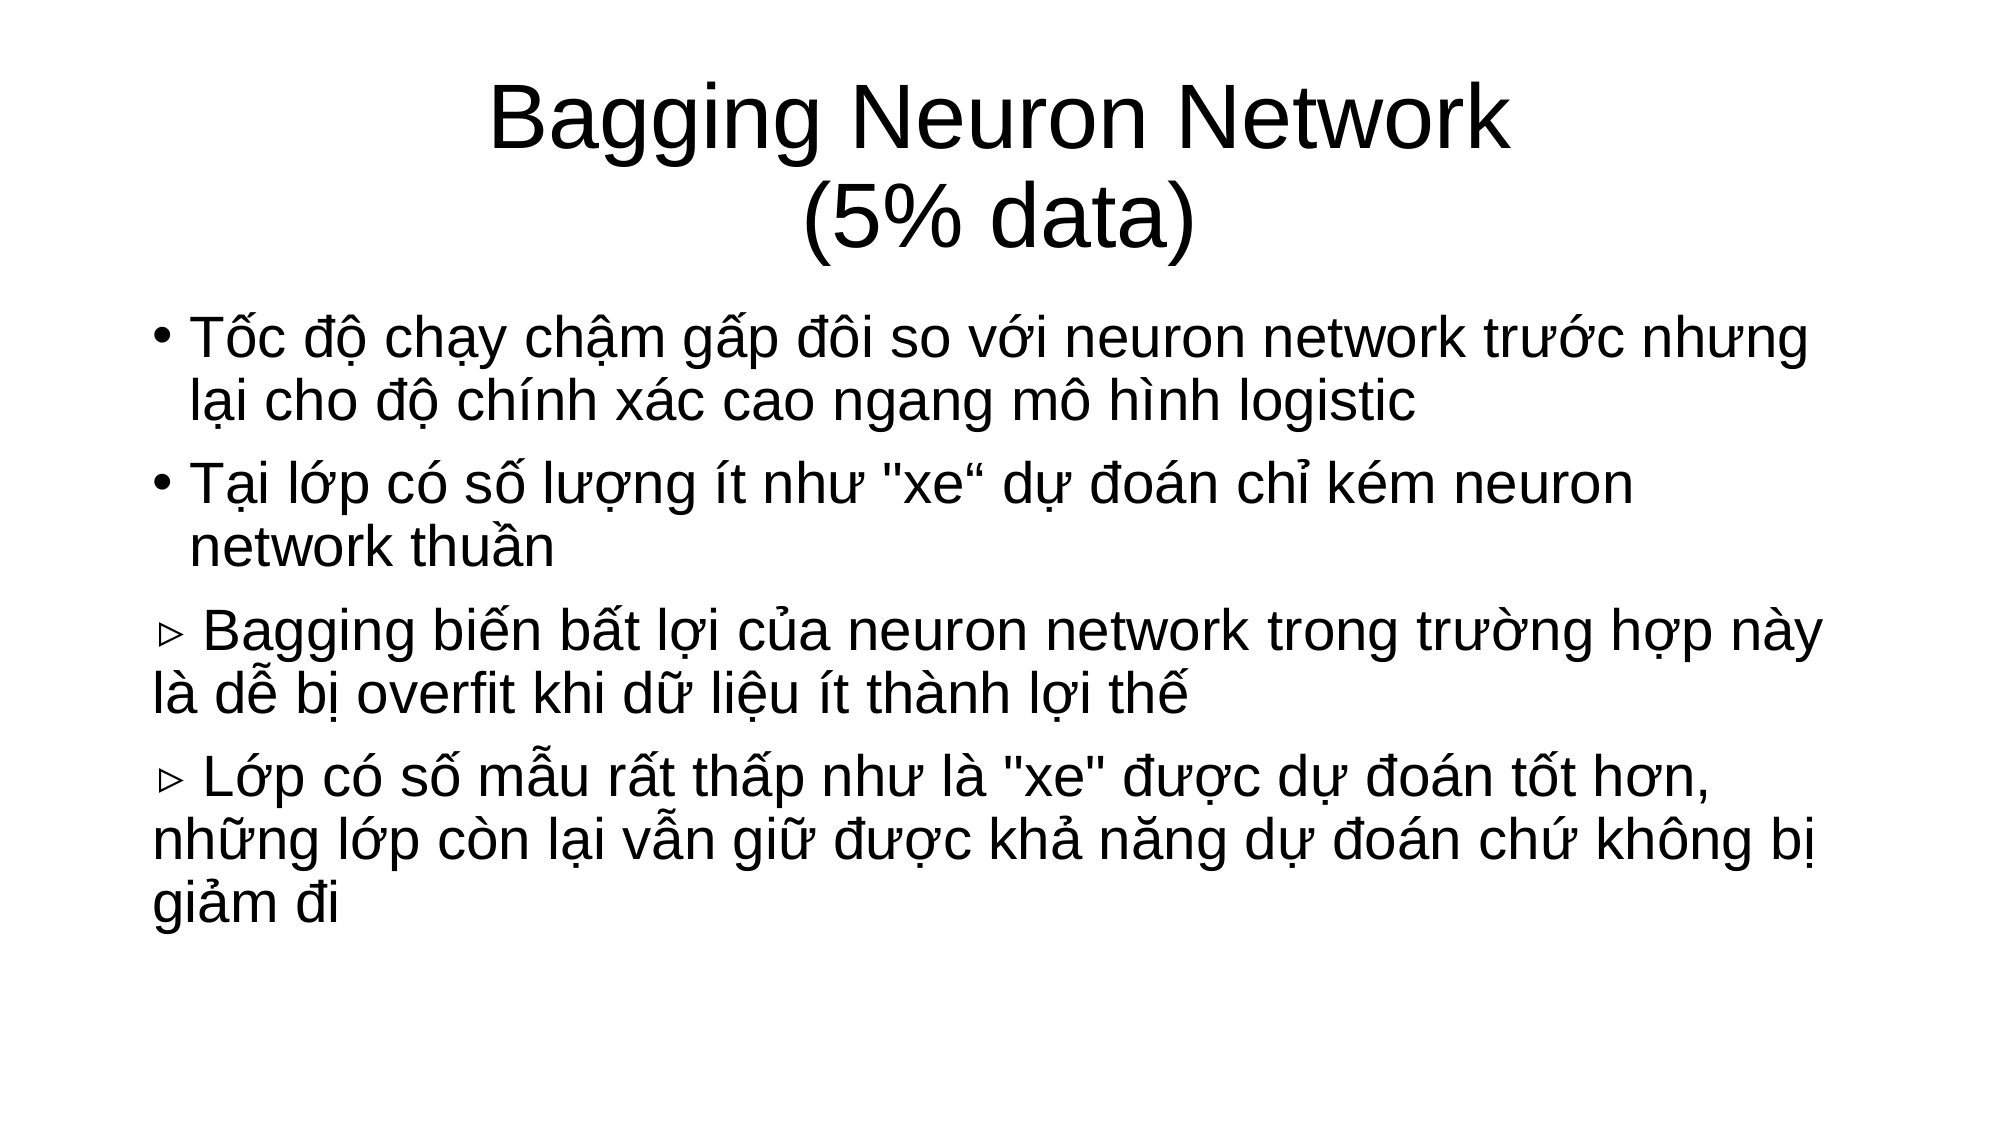

# Bagging Neuron Network (5% data)
Tốc độ chạy chậm gấp đôi so với neuron network trước nhưng lại cho độ chính xác cao ngang mô hình logistic
Tại lớp có số lượng ít như "xe“ dự đoán chỉ kém neuron network thuần
▷ Bagging biến bất lợi của neuron network trong trường hợp này là dễ bị overfit khi dữ liệu ít thành lợi thế
▷ Lớp có số mẫu rất thấp như là "xe" được dự đoán tốt hơn, những lớp còn lại vẫn giữ được khả năng dự đoán chứ không bị giảm đi